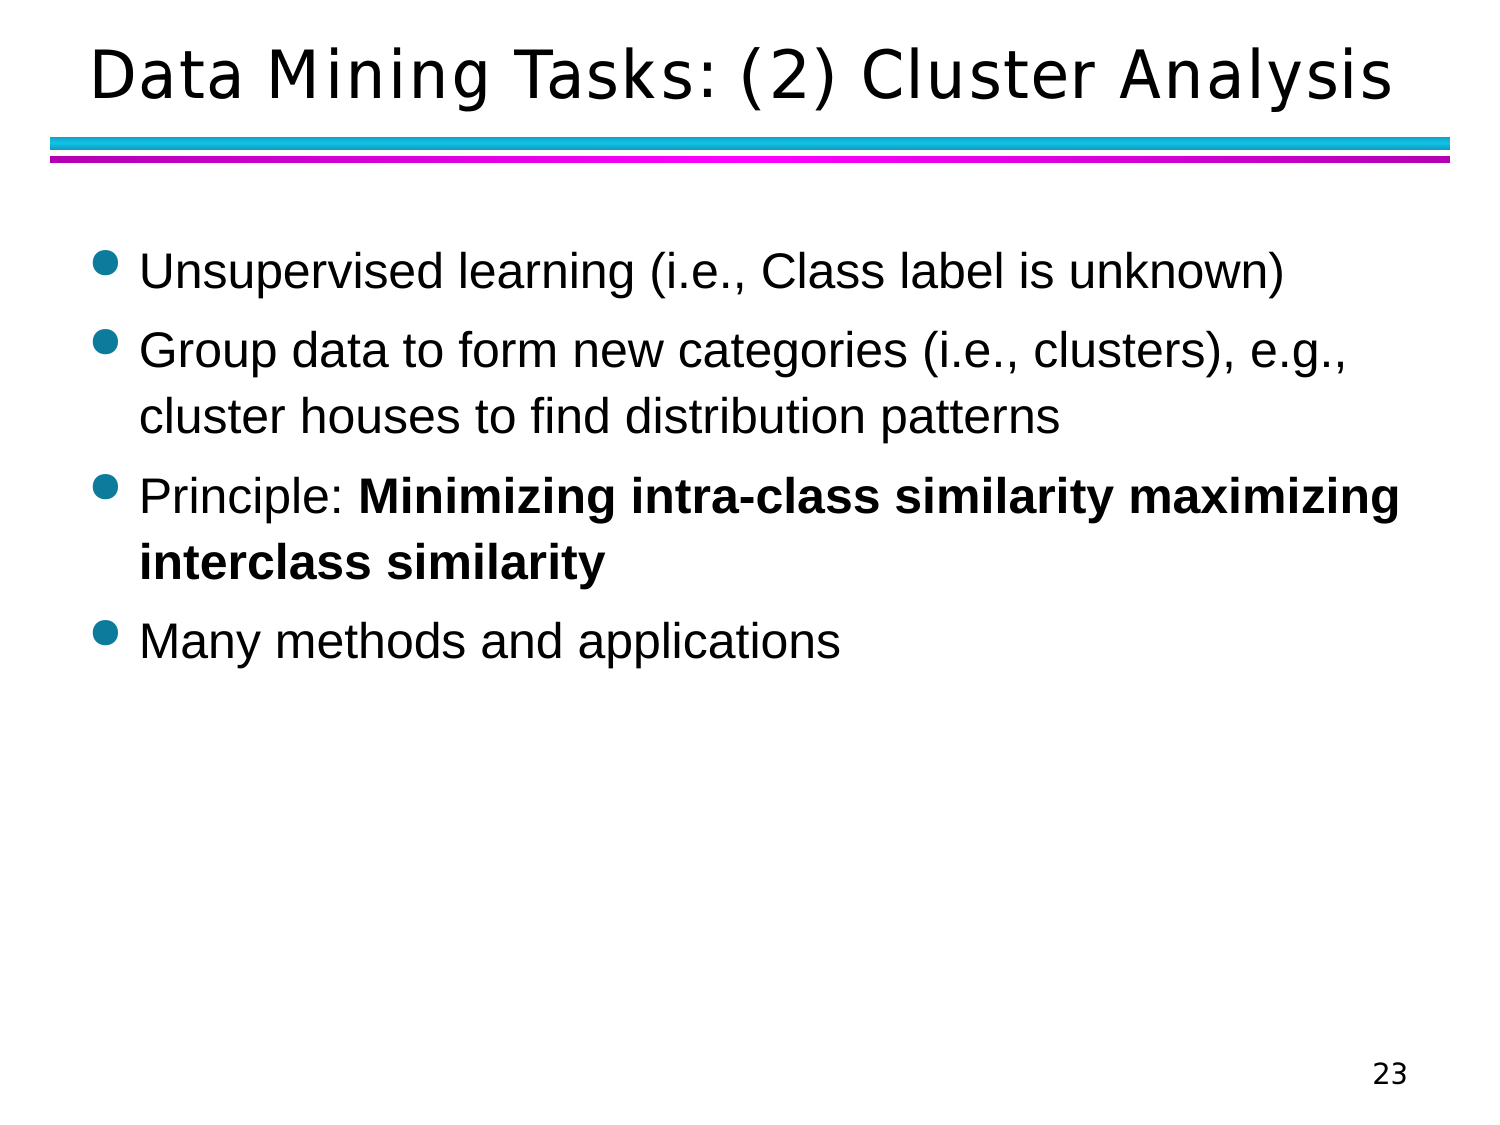

# Data Mining Tasks: (2) Cluster Analysis
Unsupervised learning (i.e., Class label is unknown)
Group data to form new categories (i.e., clusters), e.g., cluster houses to find distribution patterns
Principle: Minimizing intra-class similarity maximizing interclass similarity
Many methods and applications
23